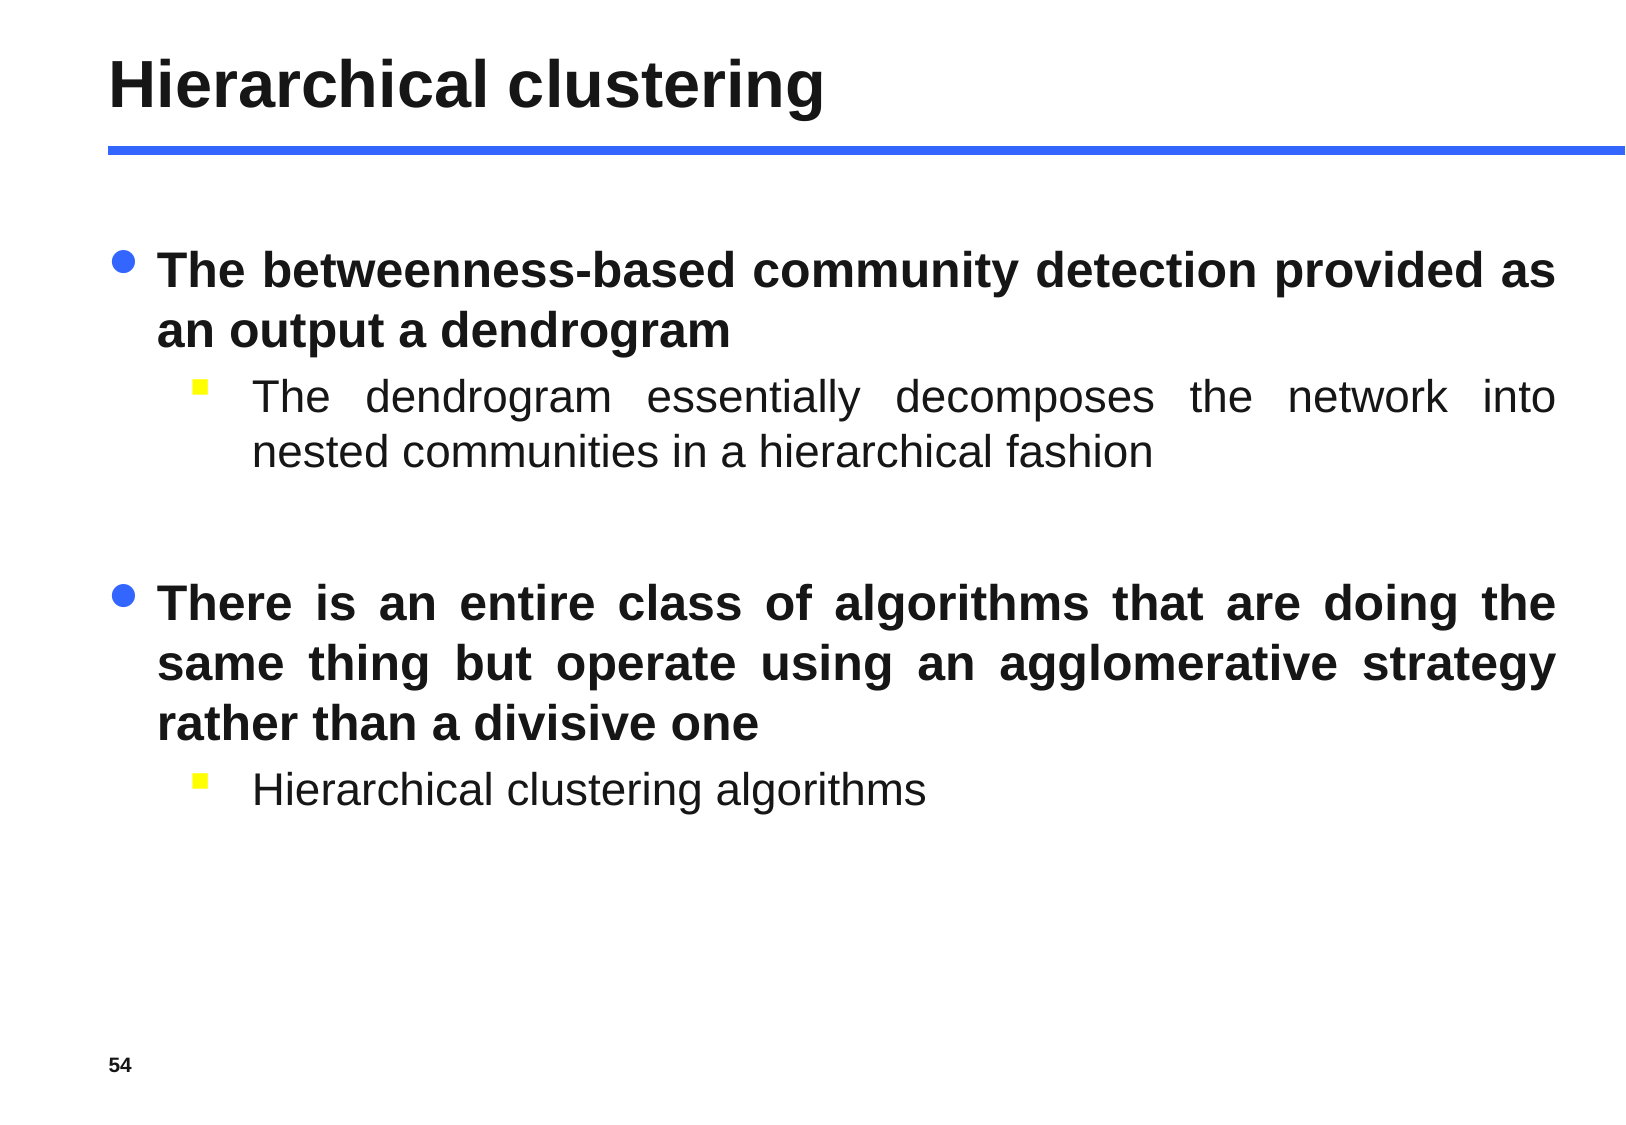

# Hierarchical clustering
The betweenness-based community detection provided as an output a dendrogram
The dendrogram essentially decomposes the network into nested communities in a hierarchical fashion

There is an entire class of algorithms that are doing the same thing but operate using an agglomerative strategy rather than a divisive one
Hierarchical clustering algorithms
54